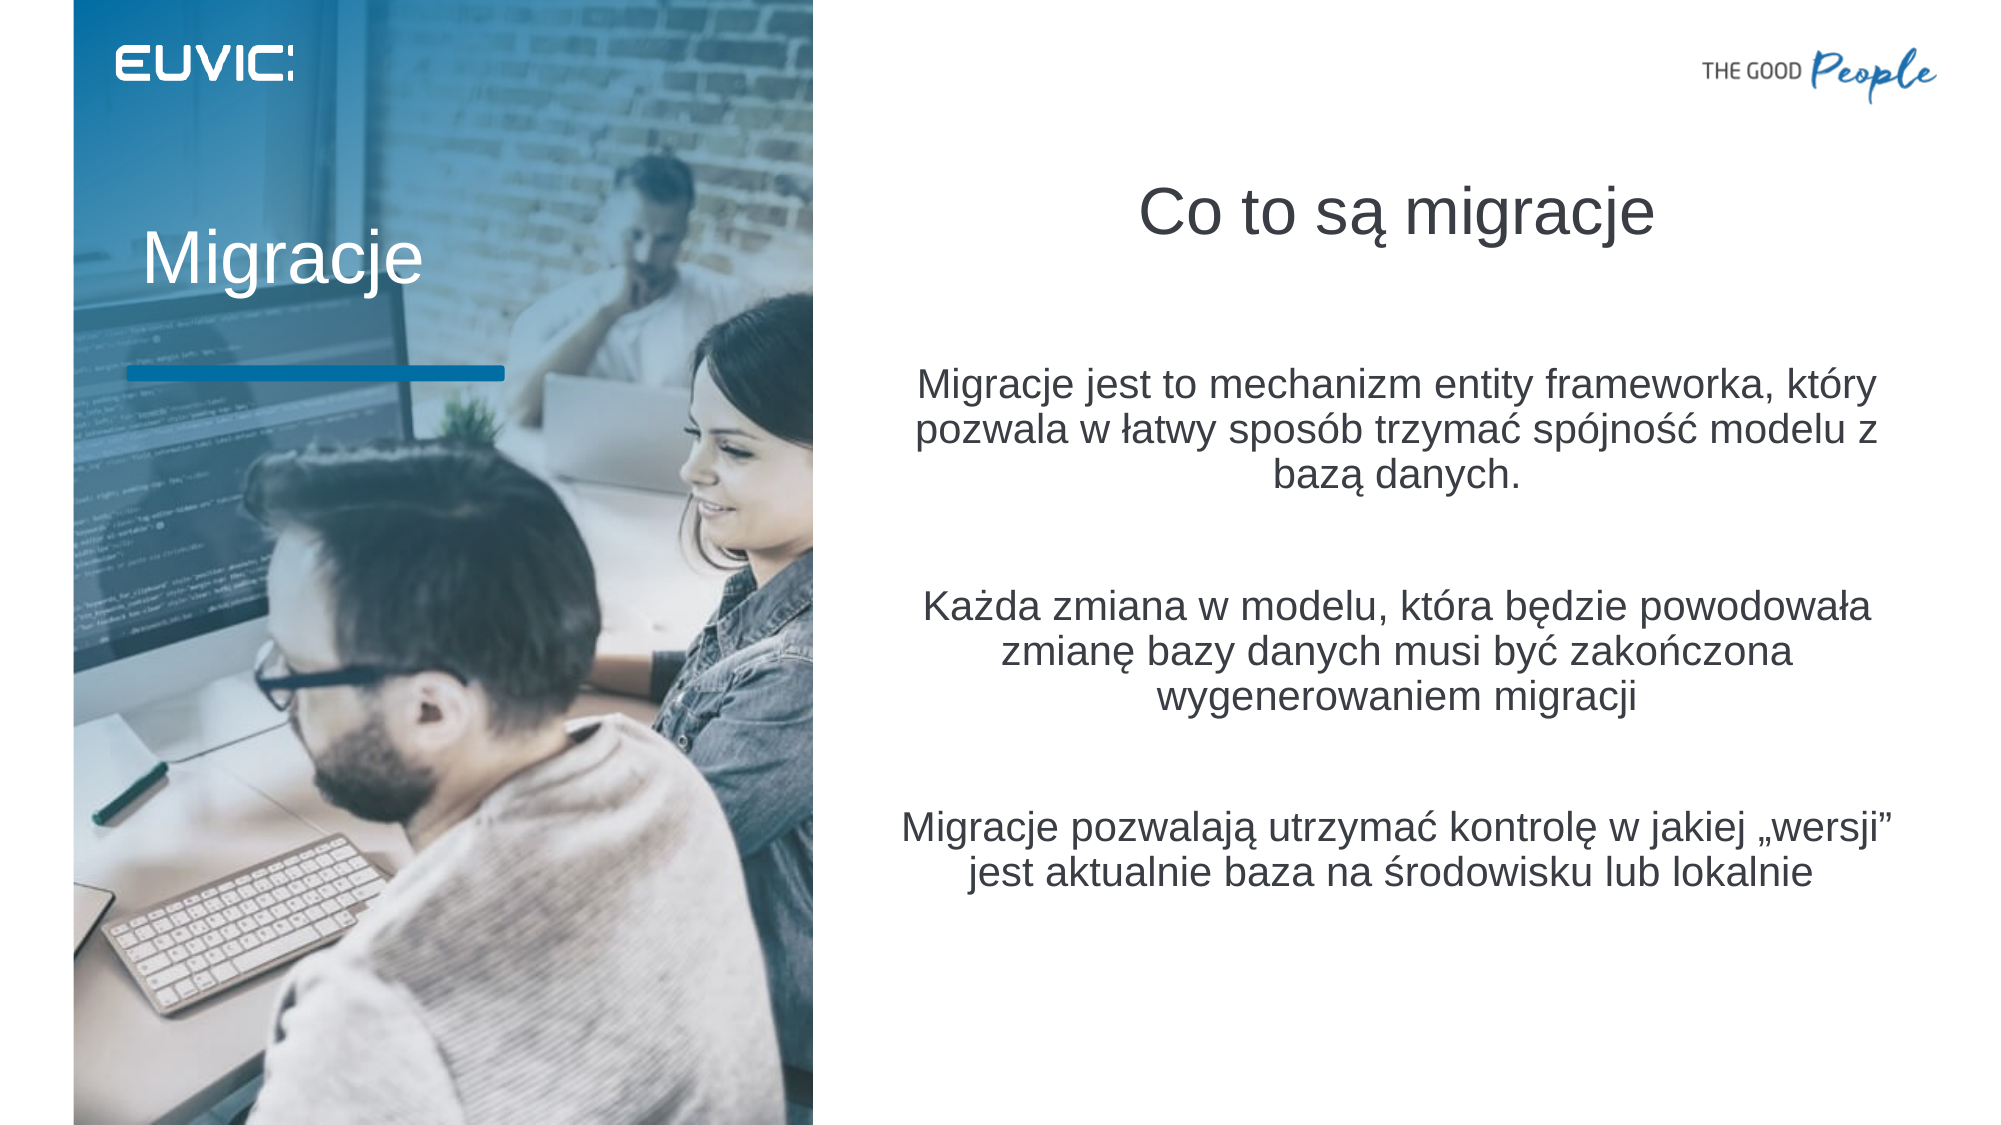

# Migracje
Co to są migracje

Migracje jest to mechanizm entity frameworka, który pozwala w łatwy sposób trzymać spójność modelu z bazą danych.

Każda zmiana w modelu, która będzie powodowała zmianę bazy danych musi być zakończona wygenerowaniem migracji

Migracje pozwalają utrzymać kontrolę w jakiej „wersji” jest aktualnie baza na środowisku lub lokalnie